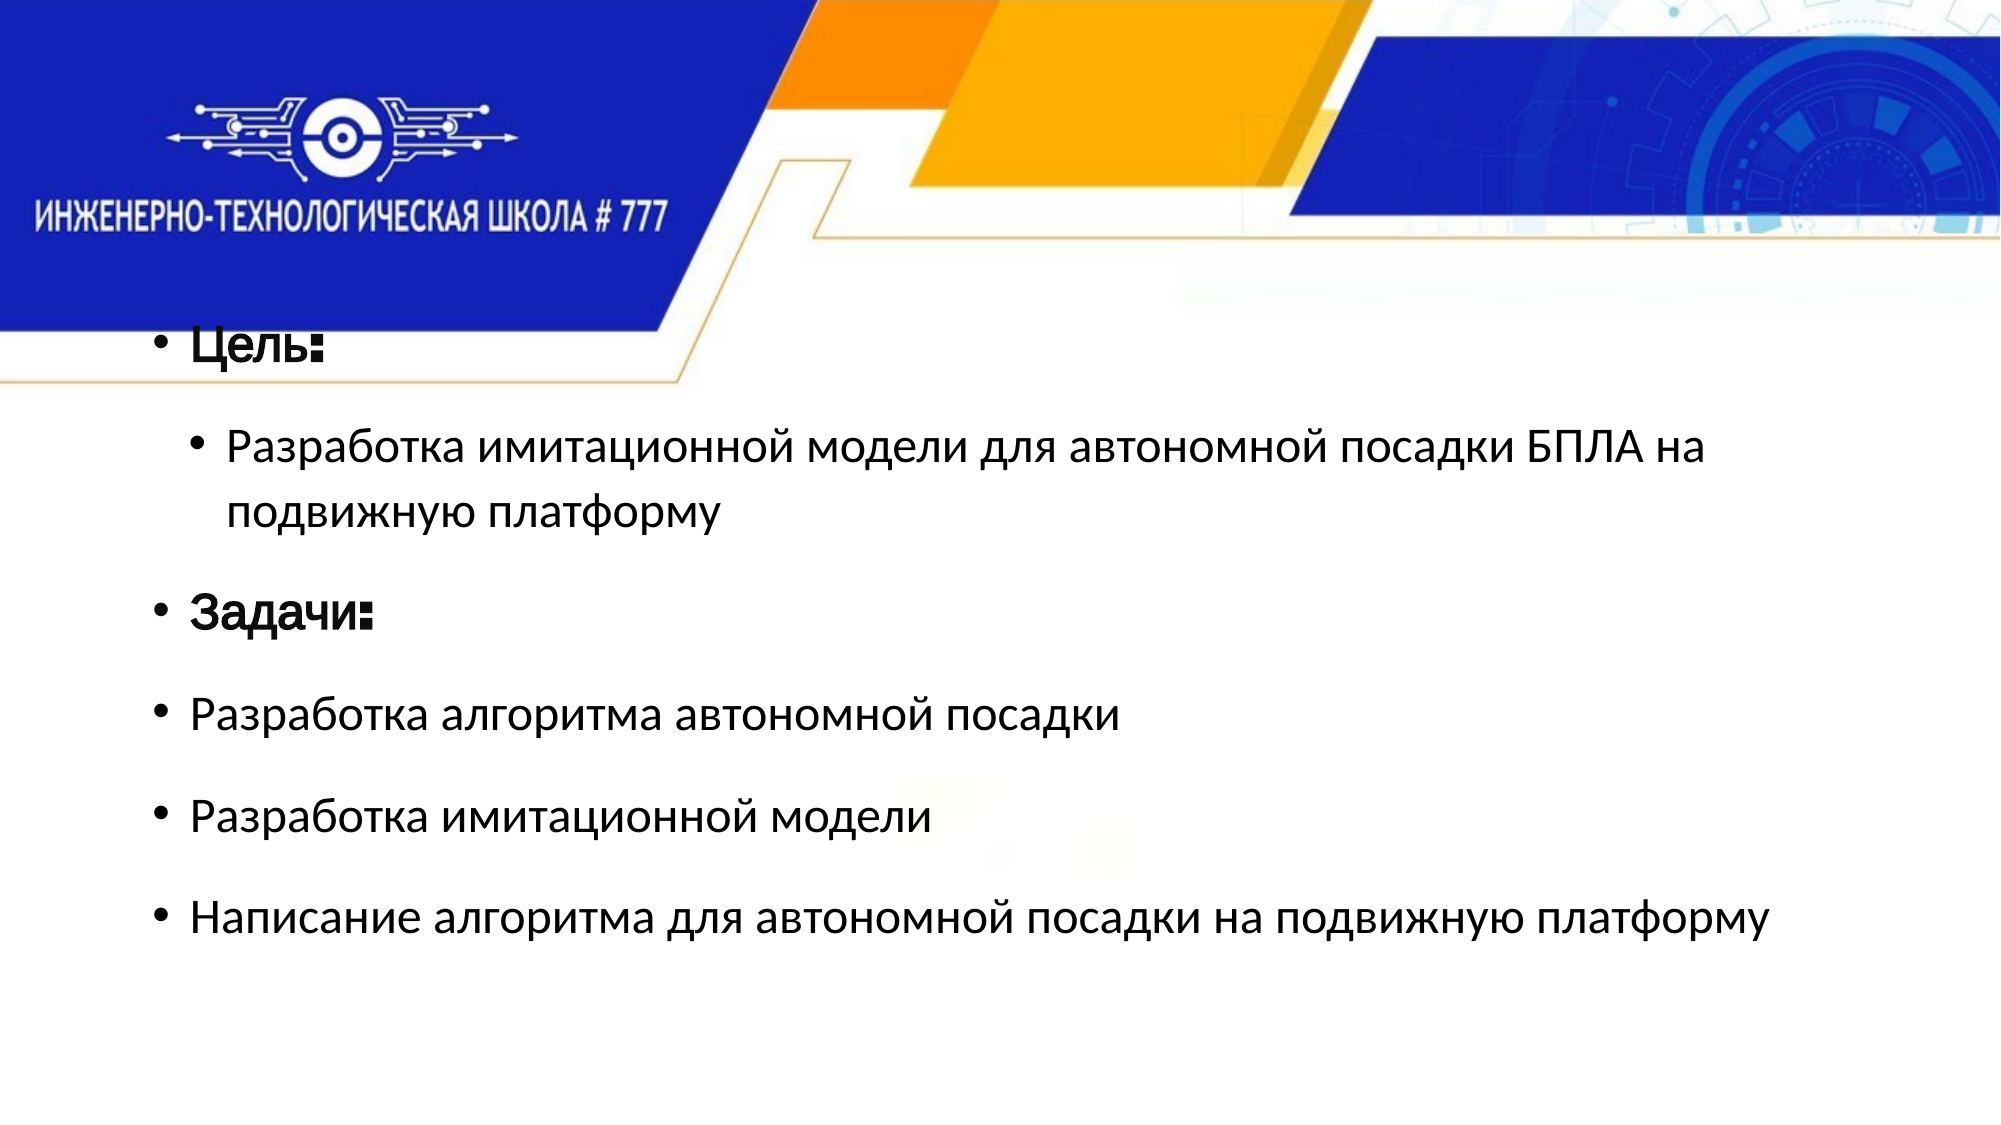

Цель:
Разработка имитационной модели для автономной посадки БПЛА на подвижную платформу
Задачи:
Разработка алгоритма автономной посадки
Разработка имитационной модели
Написание алгоритма для автономной посадки на подвижную платформу